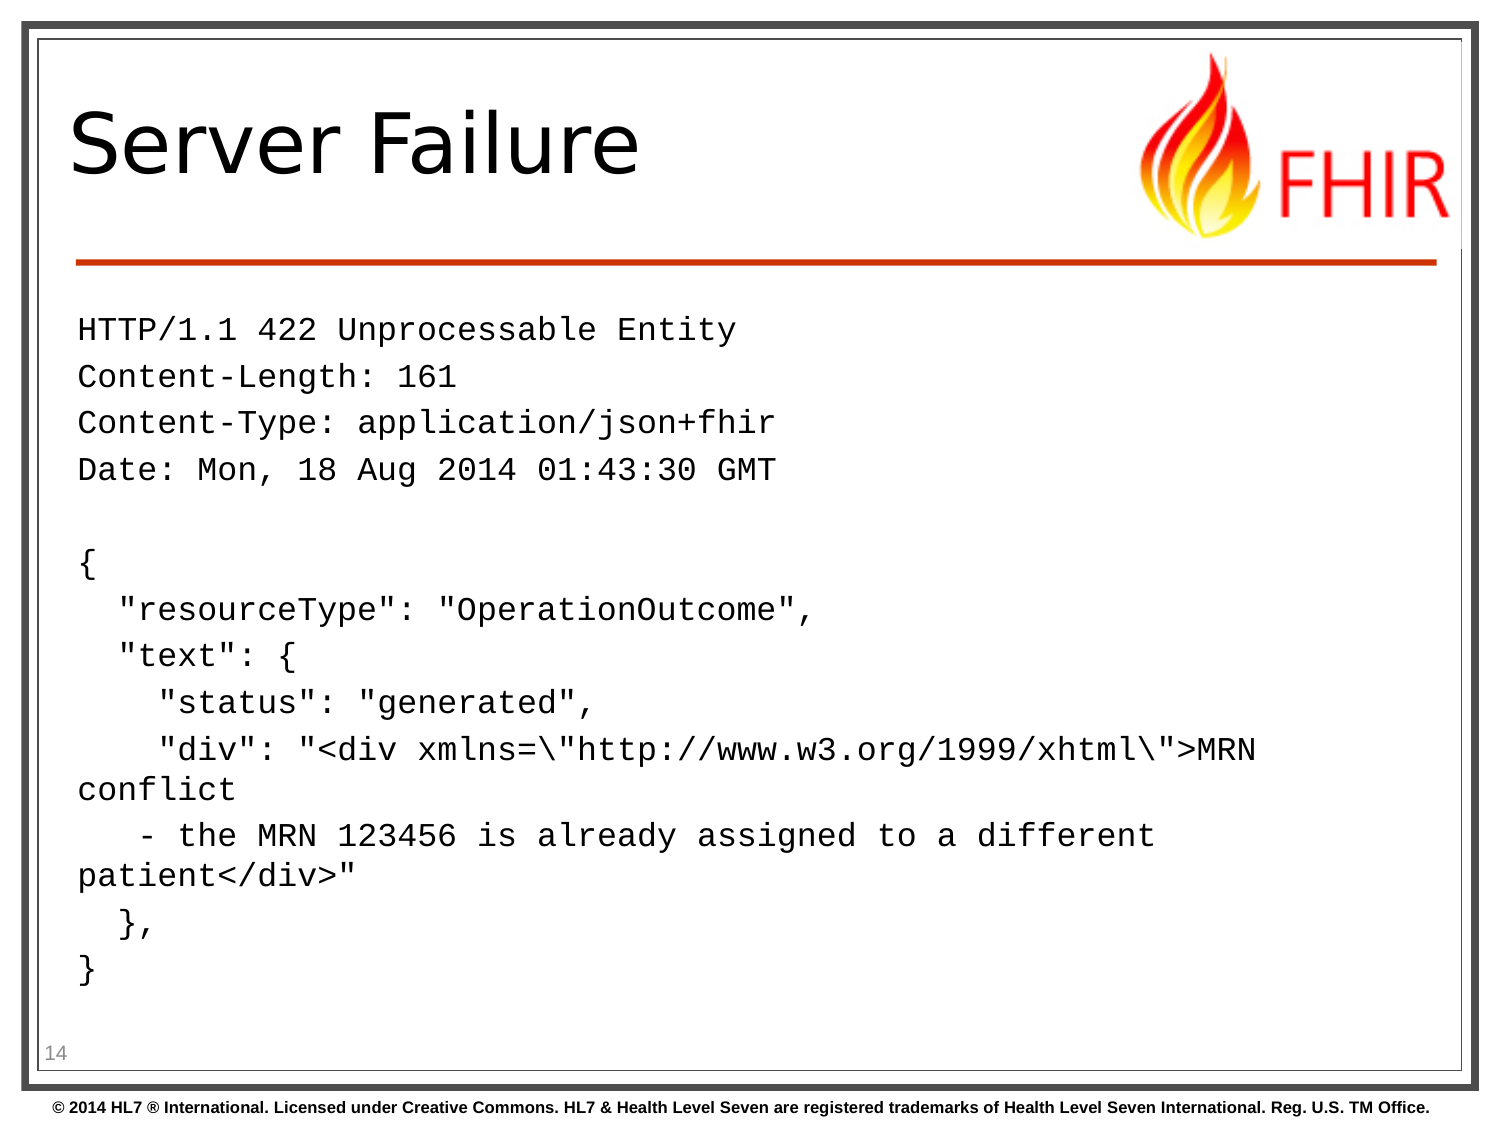

# Server Failure
HTTP/1.1 422 Unprocessable Entity
Content-Length: 161
Content-Type: application/json+fhir
Date: Mon, 18 Aug 2014 01:43:30 GMT

{
  "resourceType": "OperationOutcome",
  "text": {
    "status": "generated",
    "div": "<div xmlns=\"http://www.w3.org/1999/xhtml\">MRN conflict
   - the MRN 123456 is already assigned to a different patient</div>"
  },
}
14